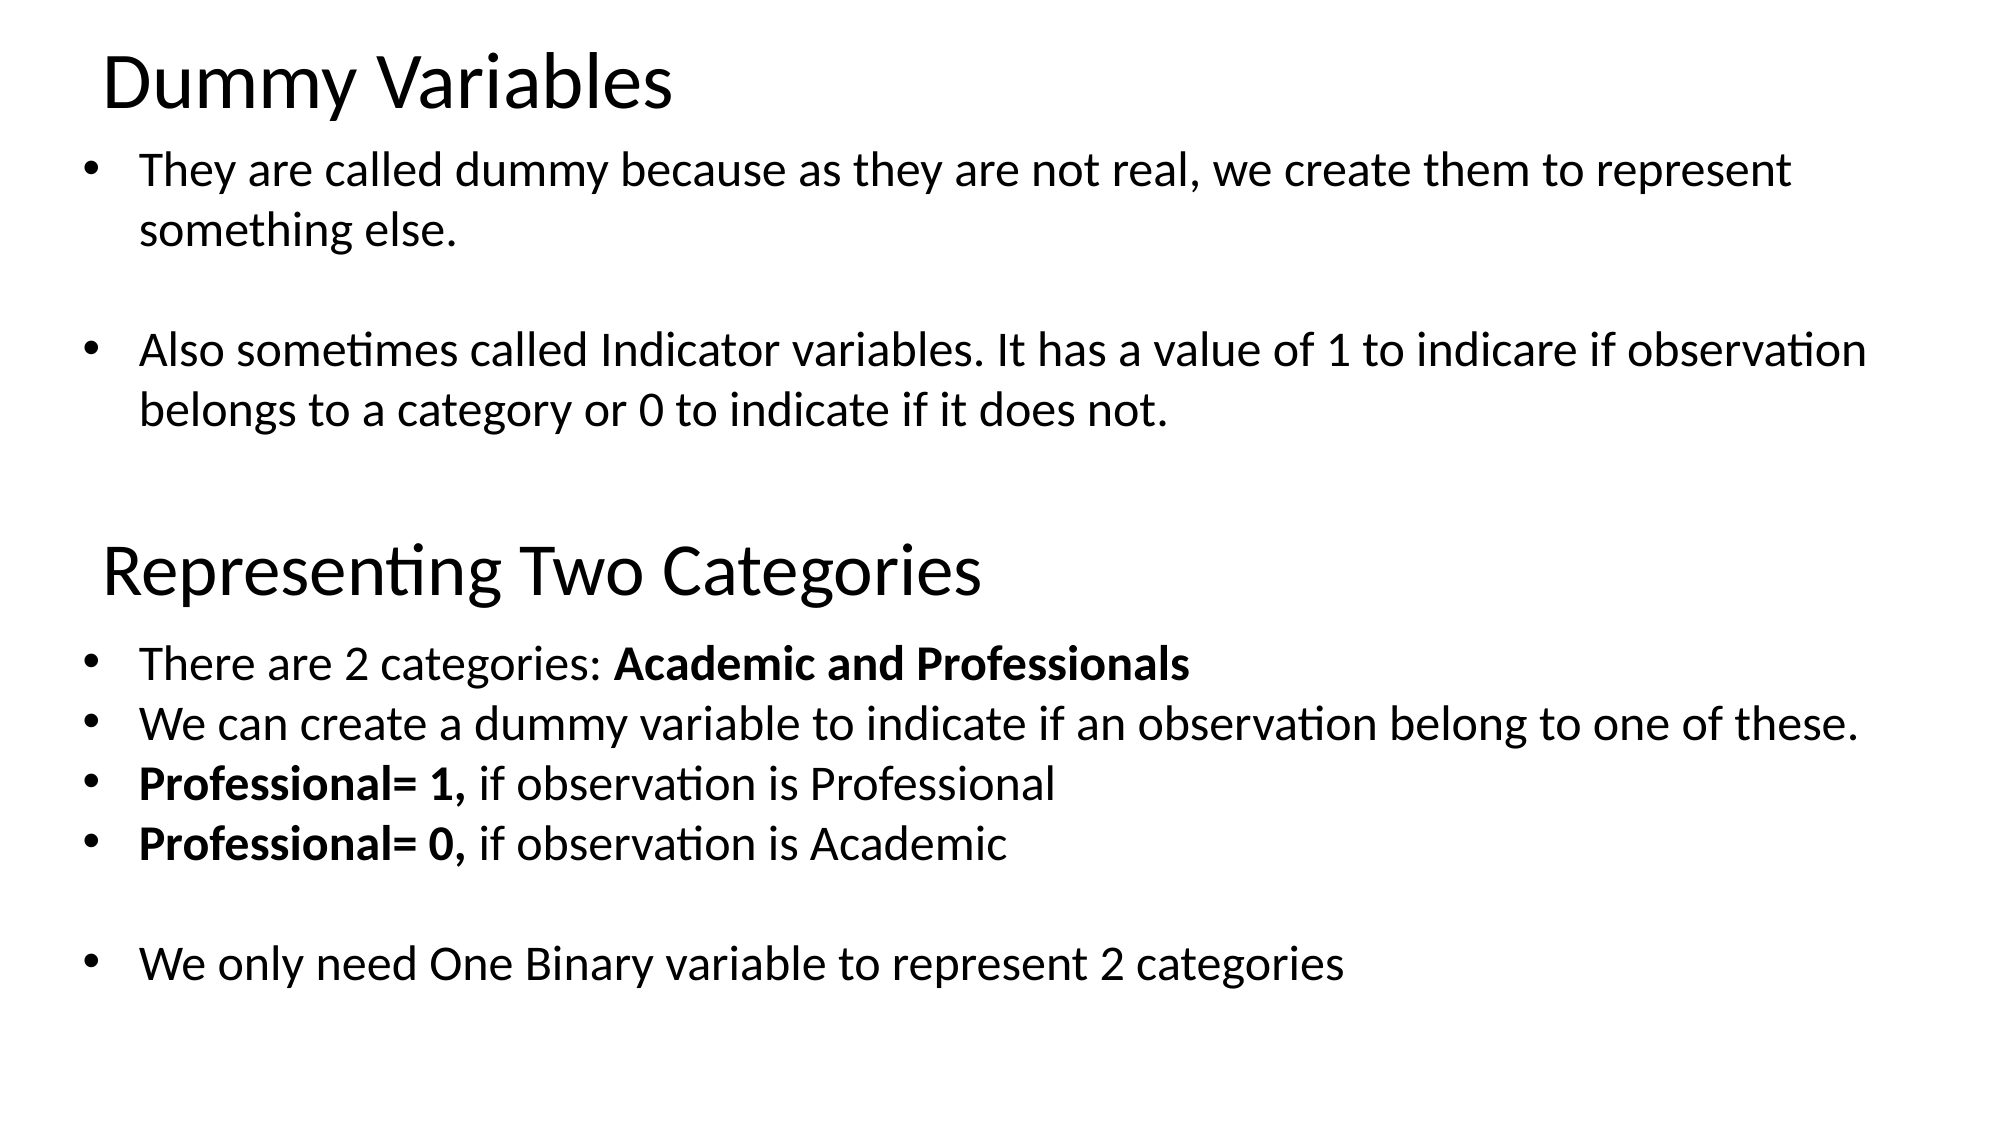

# Dummy Variables
They are called dummy because as they are not real, we create them to represent something else.

Also sometimes called Indicator variables. It has a value of 1 to indicare if observation belongs to a category or 0 to indicate if it does not.

Representing Two Categories
There are 2 categories: Academic and Professionals
We can create a dummy variable to indicate if an observation belong to one of these.
Professional= 1, if observation is Professional
Professional= 0, if observation is Academic

We only need One Binary variable to represent 2 categories